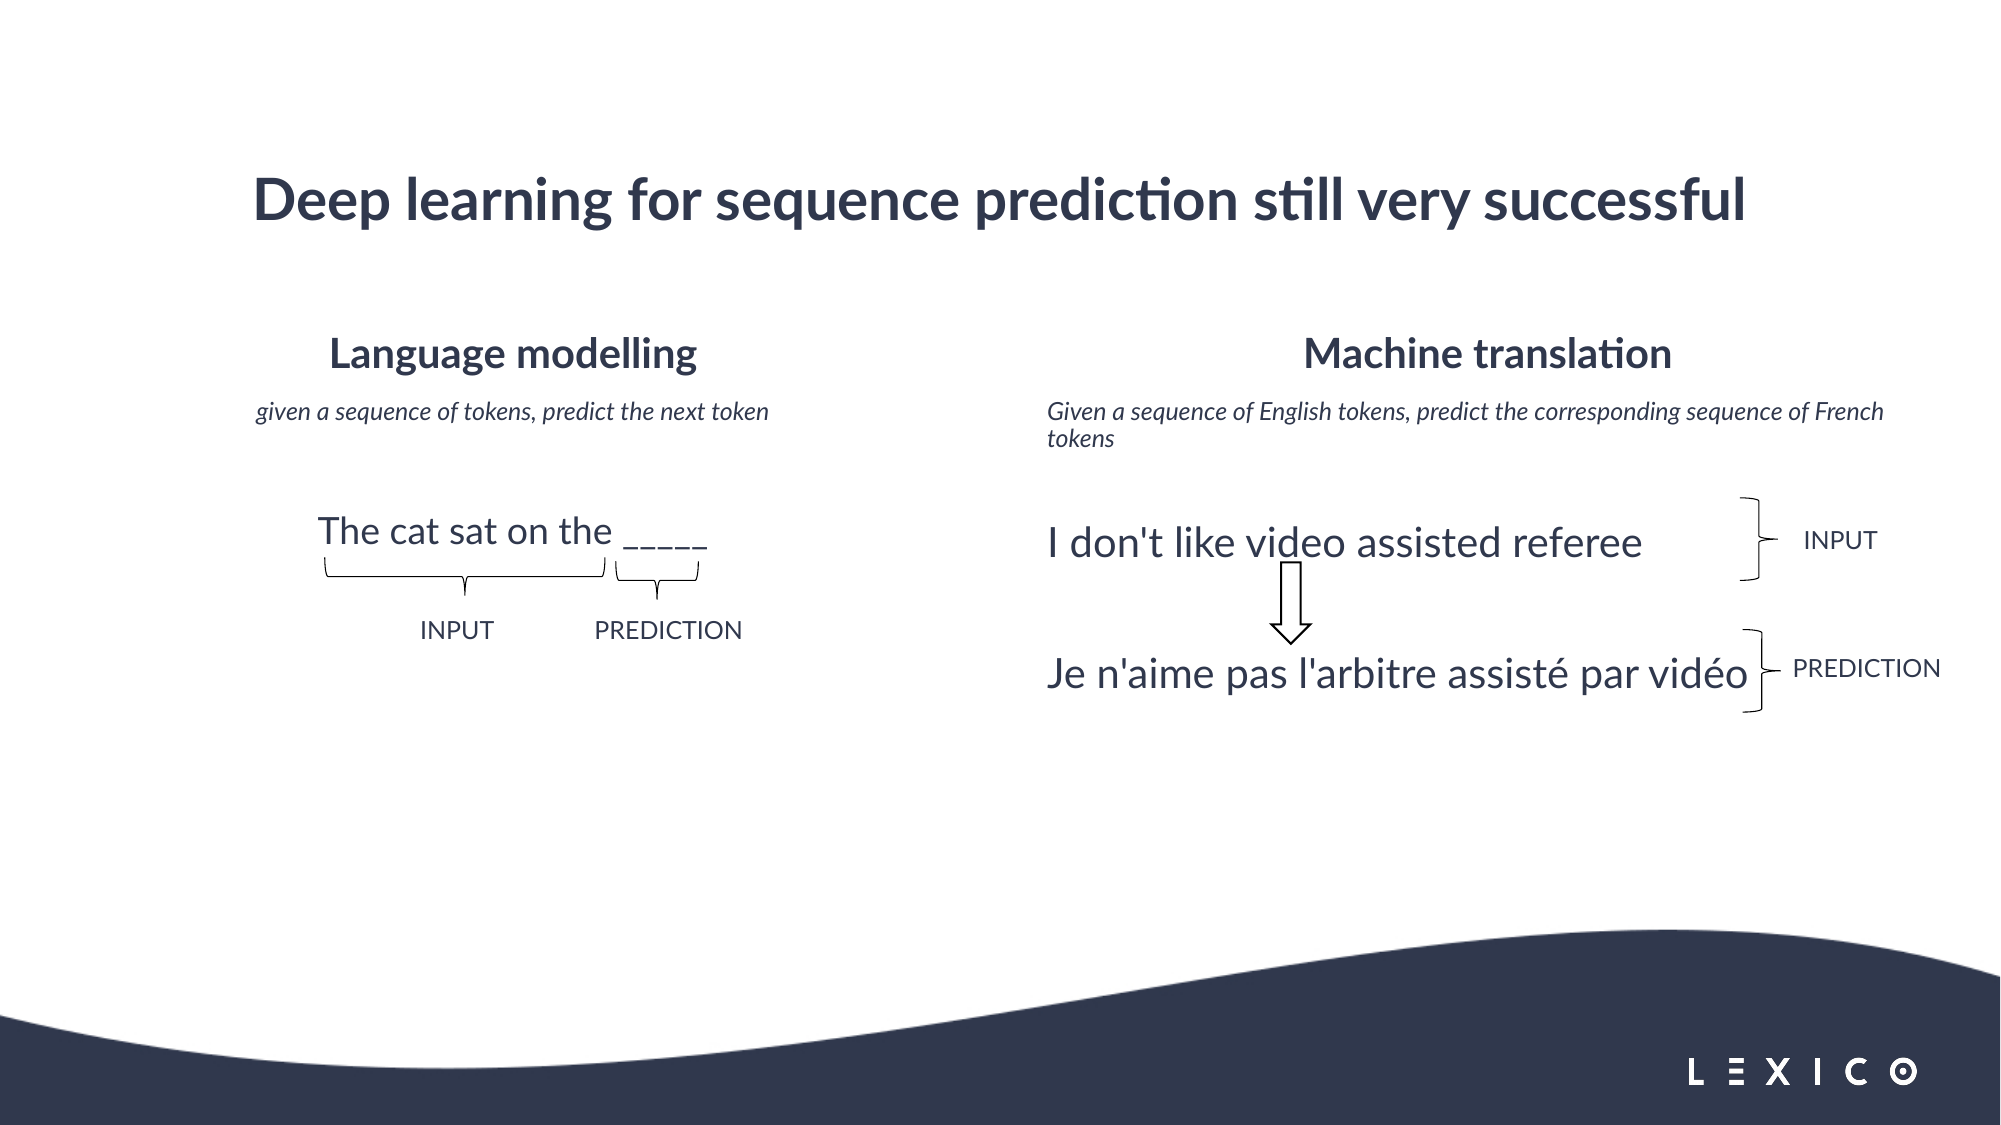

# Deep learning for sequence prediction still very successful
Language modelling
given a sequence of tokens, predict the next token

The cat sat on the _____

Machine translation
Given a sequence of English tokens, predict the corresponding sequence of French tokens

I don't like video assisted referee

Je n'aime pas l'arbitre assisté par vidéo

INPUT

INPUT
PREDICTION

PREDICTION